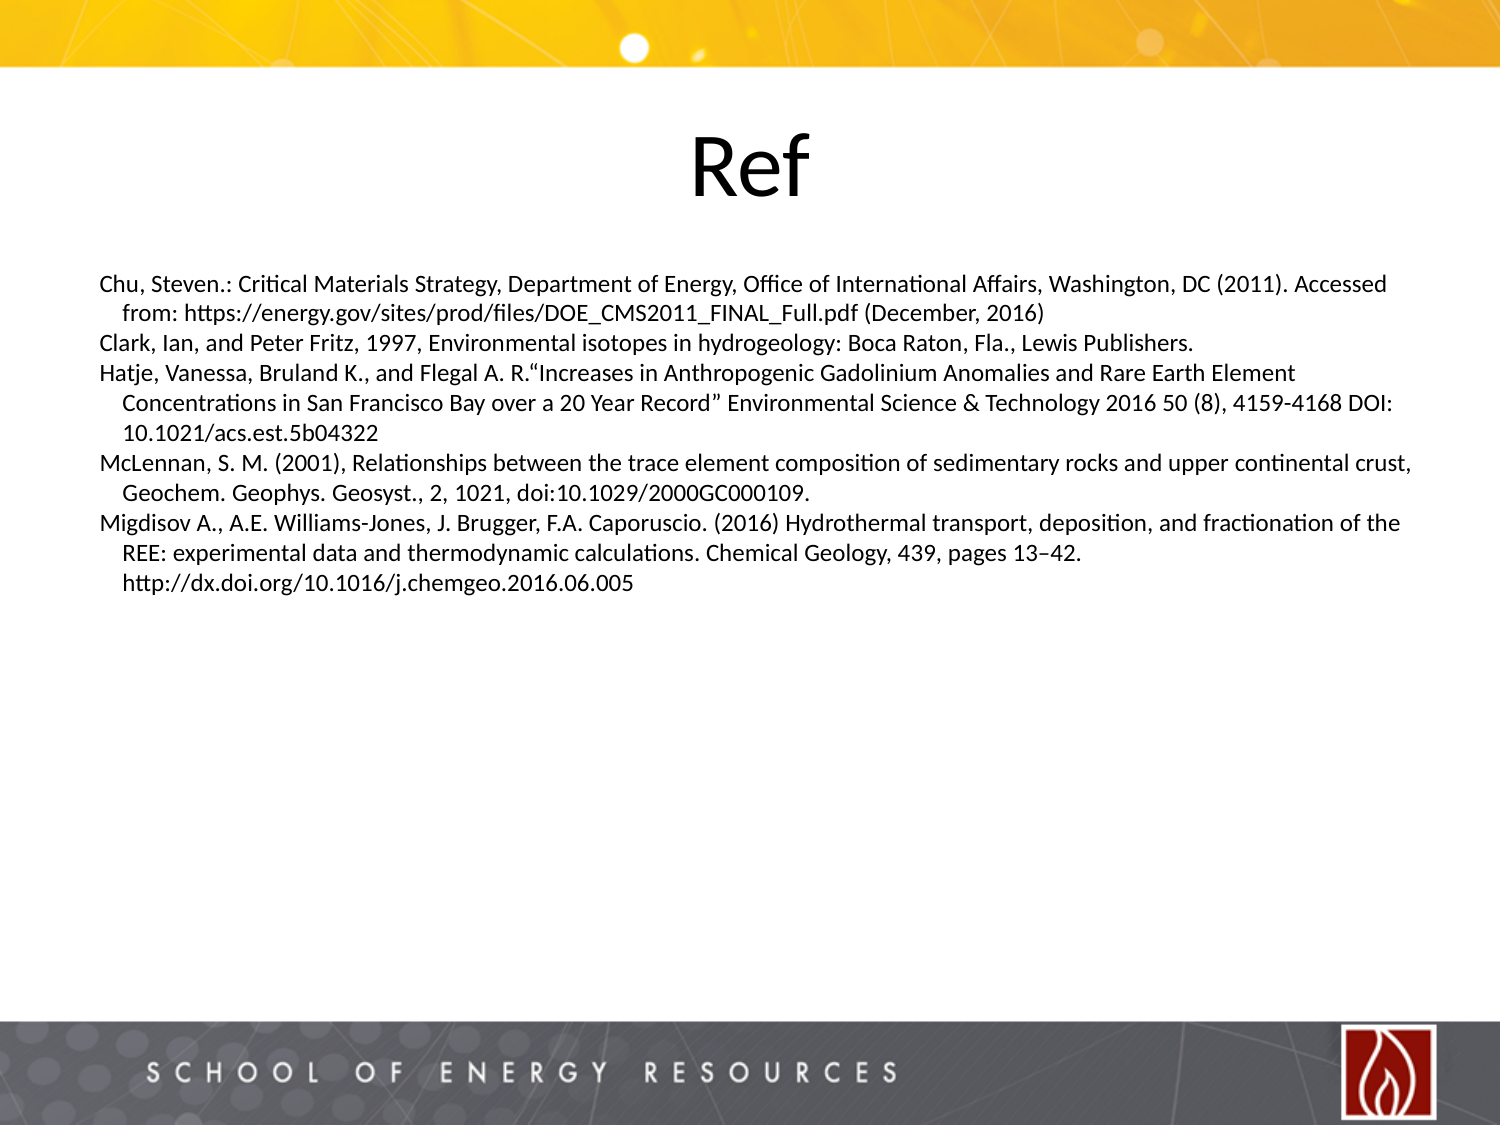

# Ref
Chu, Steven.: Critical Materials Strategy, Department of Energy, Office of International Affairs, Washington, DC (2011). Accessed from: https://energy.gov/sites/prod/files/DOE_CMS2011_FINAL_Full.pdf (December, 2016)
Clark, Ian, and Peter Fritz, 1997, Environmental isotopes in hydrogeology: Boca Raton, Fla., Lewis Publishers.
Hatje, Vanessa, Bruland K., and Flegal A. R.“Increases in Anthropogenic Gadolinium Anomalies and Rare Earth Element Concentrations in San Francisco Bay over a 20 Year Record” Environmental Science & Technology 2016 50 (8), 4159-4168 DOI: 10.1021/acs.est.5b04322
McLennan, S. M. (2001), Relationships between the trace element composition of sedimentary rocks and upper continental crust, Geochem. Geophys. Geosyst., 2, 1021, doi:10.1029/2000GC000109.
Migdisov A., A.E. Williams-Jones, J. Brugger, F.A. Caporuscio. (2016) Hydrothermal transport, deposition, and fractionation of the REE: experimental data and thermodynamic calculations. Chemical Geology, 439, pages 13–42. http://dx.doi.org/10.1016/j.chemgeo.2016.06.005